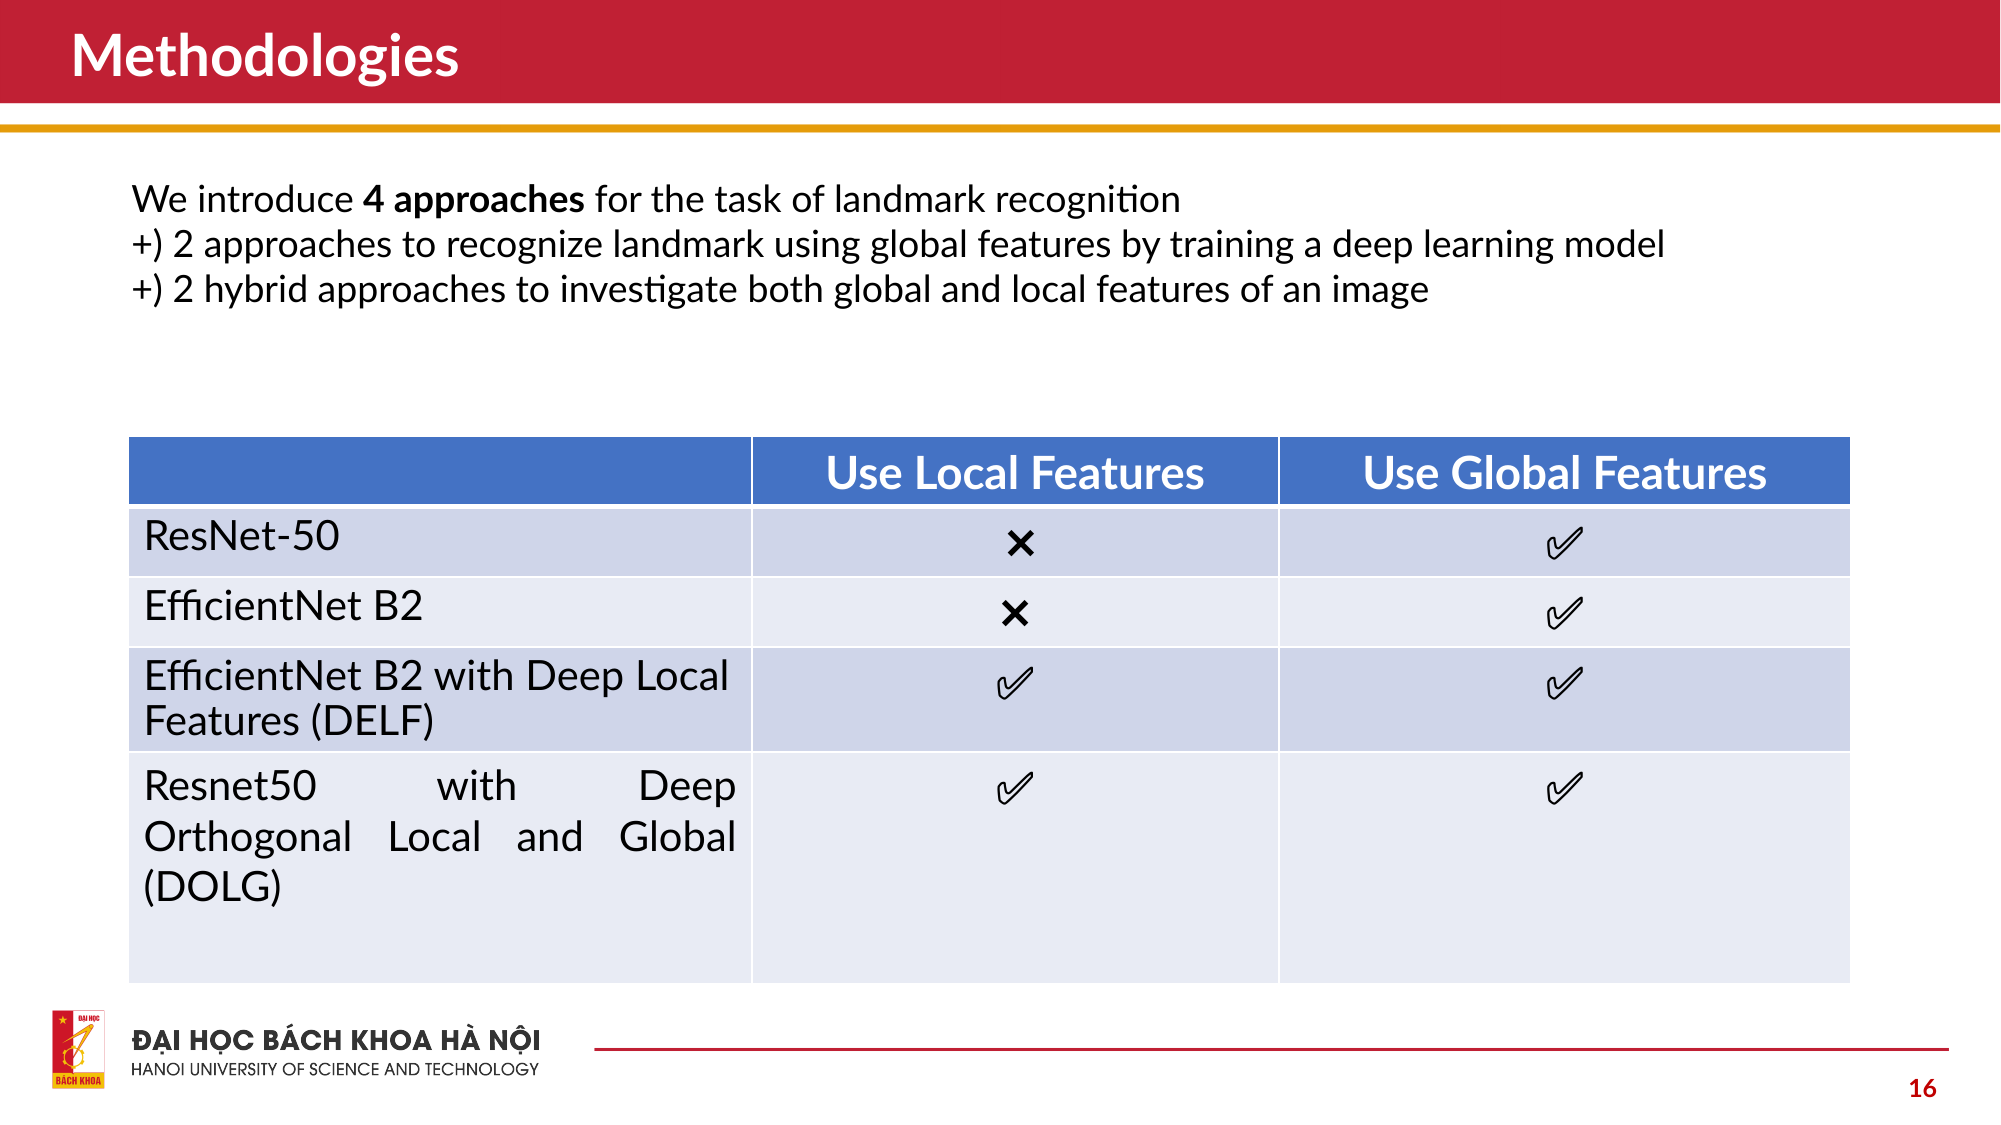

# Methodologies

We introduce 4 approaches for the task of landmark recognition
+) 2 approaches to recognize landmark using global features by training a deep learning model
+) 2 hybrid approaches to investigate both global and local features of an image
|  | Use Local Features | Use Global Features |
| --- | --- | --- |
| ResNet-50 | ❌ | ✅ |
| EfficientNet B2 | ❌ | ✅ |
| EfficientNet B2 with Deep Local Features (DELF) | ✅ | ✅ |
| Resnet50 with Deep Orthogonal Local and Global (DOLG) | ✅ | ✅ |
16